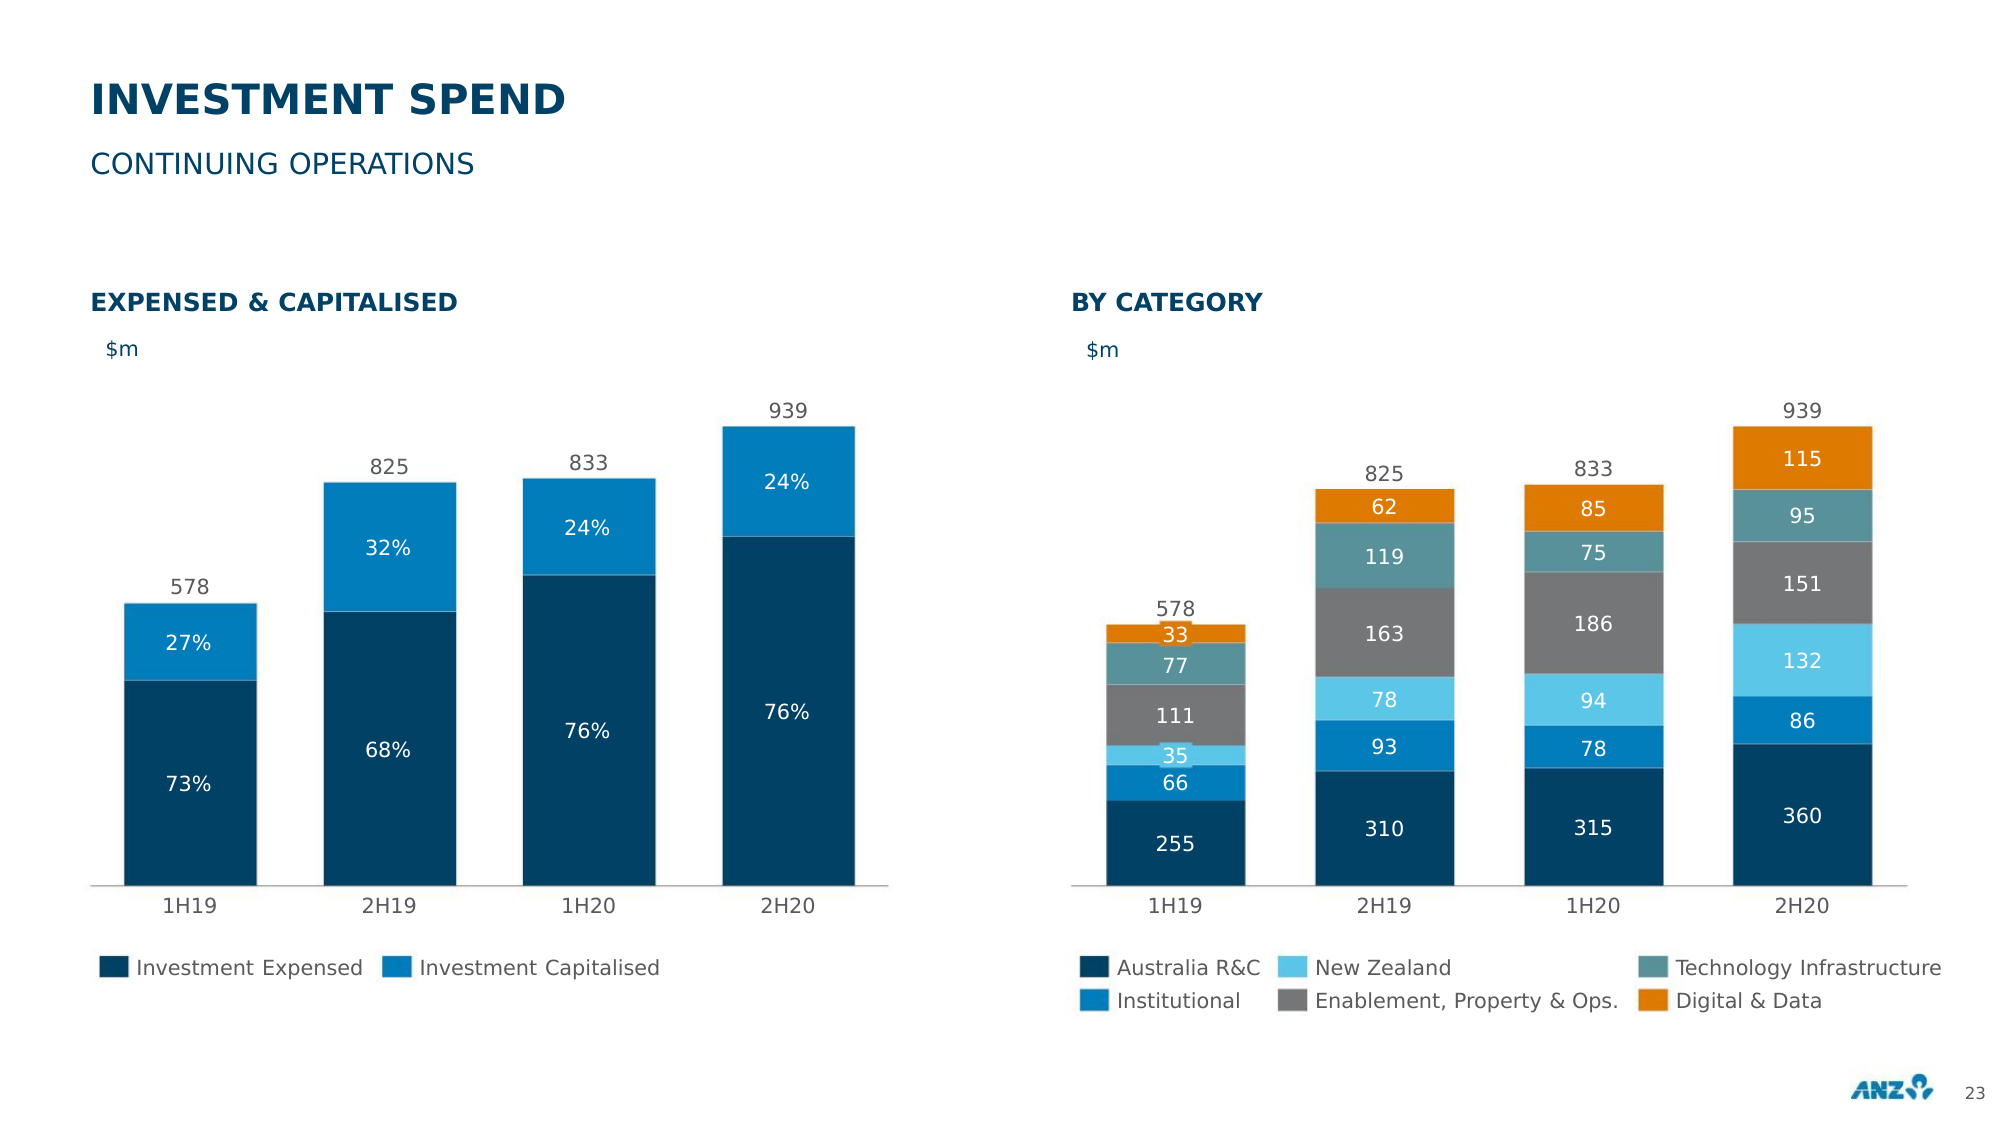

INVESTMENT SPEND
CONTINUING OPERATIONS
EXPENSED & CAPITALISED
BY CATEGORY
$m
$m
939
939
115
833
825
833
85
825
62
24%
95
24%
32%
75
119
151
578
578
33
77
186
163
27%
132
86
78
93
94
78
76%
111
76%
68%
35
66
73%
360
315
310
255
1H19
2H19
1H20
2H20
1H19
2H19
1H20
2H20
Investment Expensed
Investment Capitalised
Australia R&C
Institutional
New Zealand
Technology Infrastructure
Digital & Data
Enablement, Property & Ops.
23